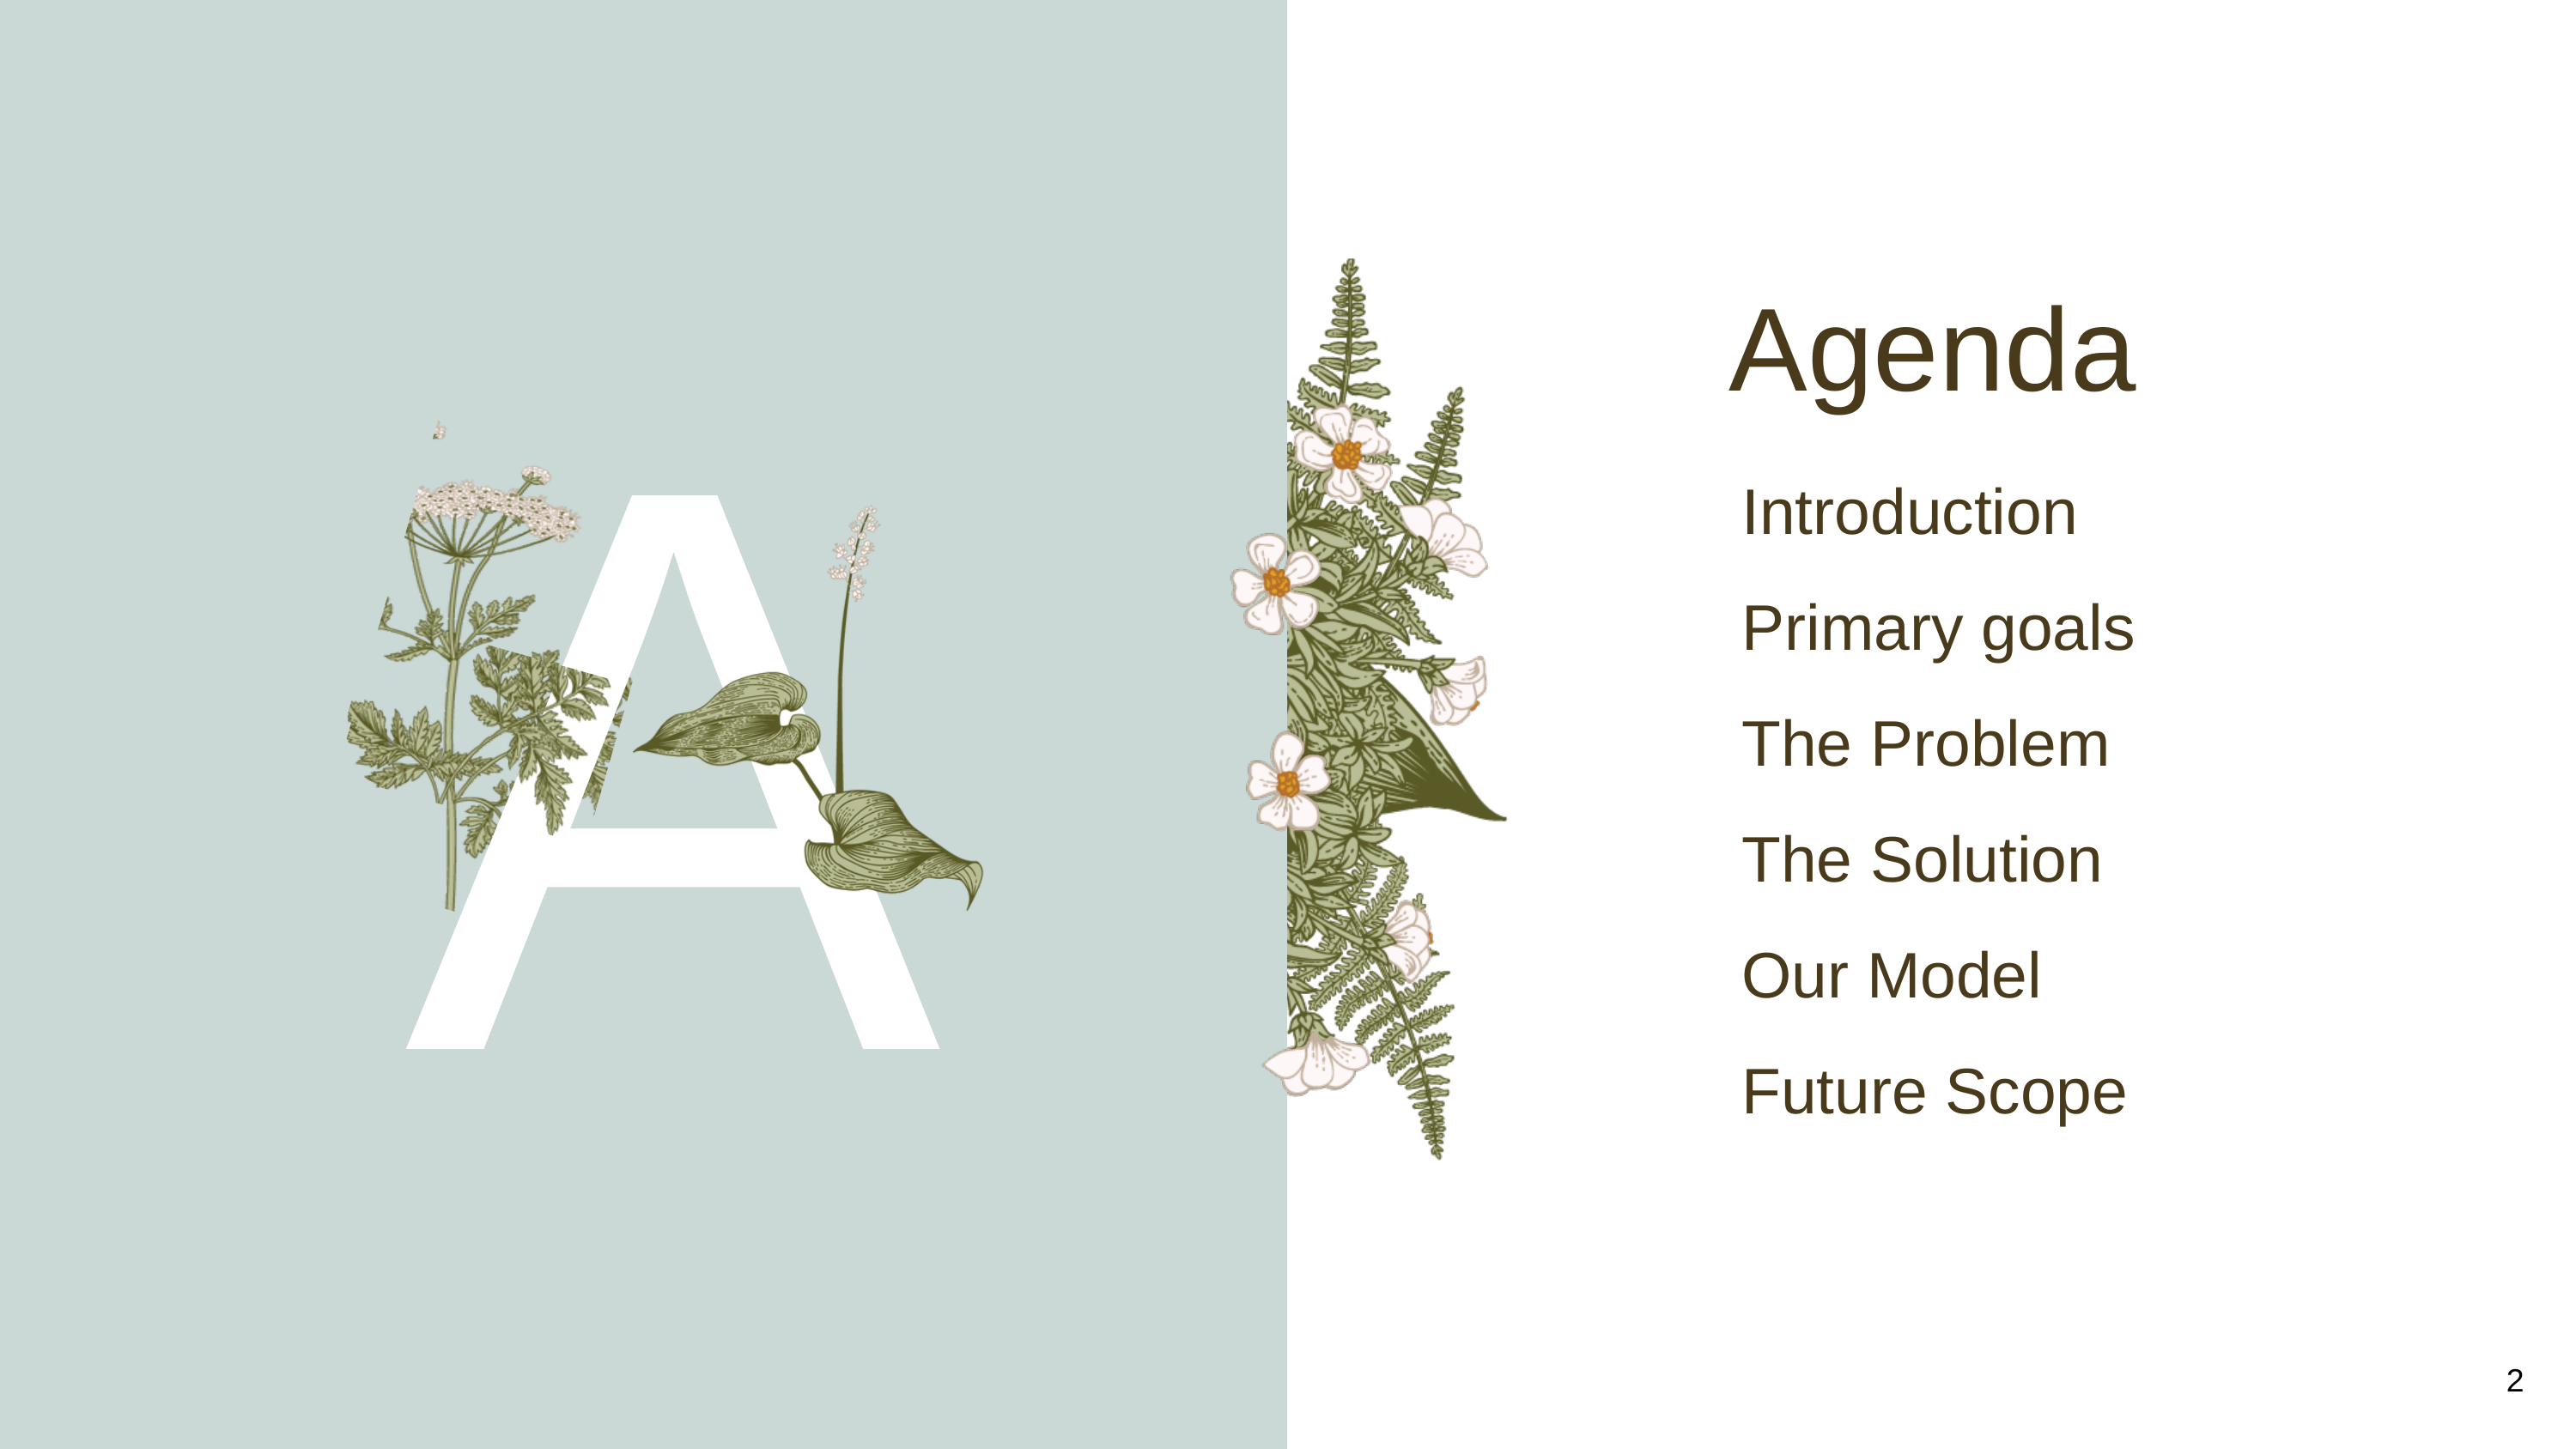

Agenda

A

Introduction
Primary goals
The Problem
The Solution
Our Model
Future Scope

2